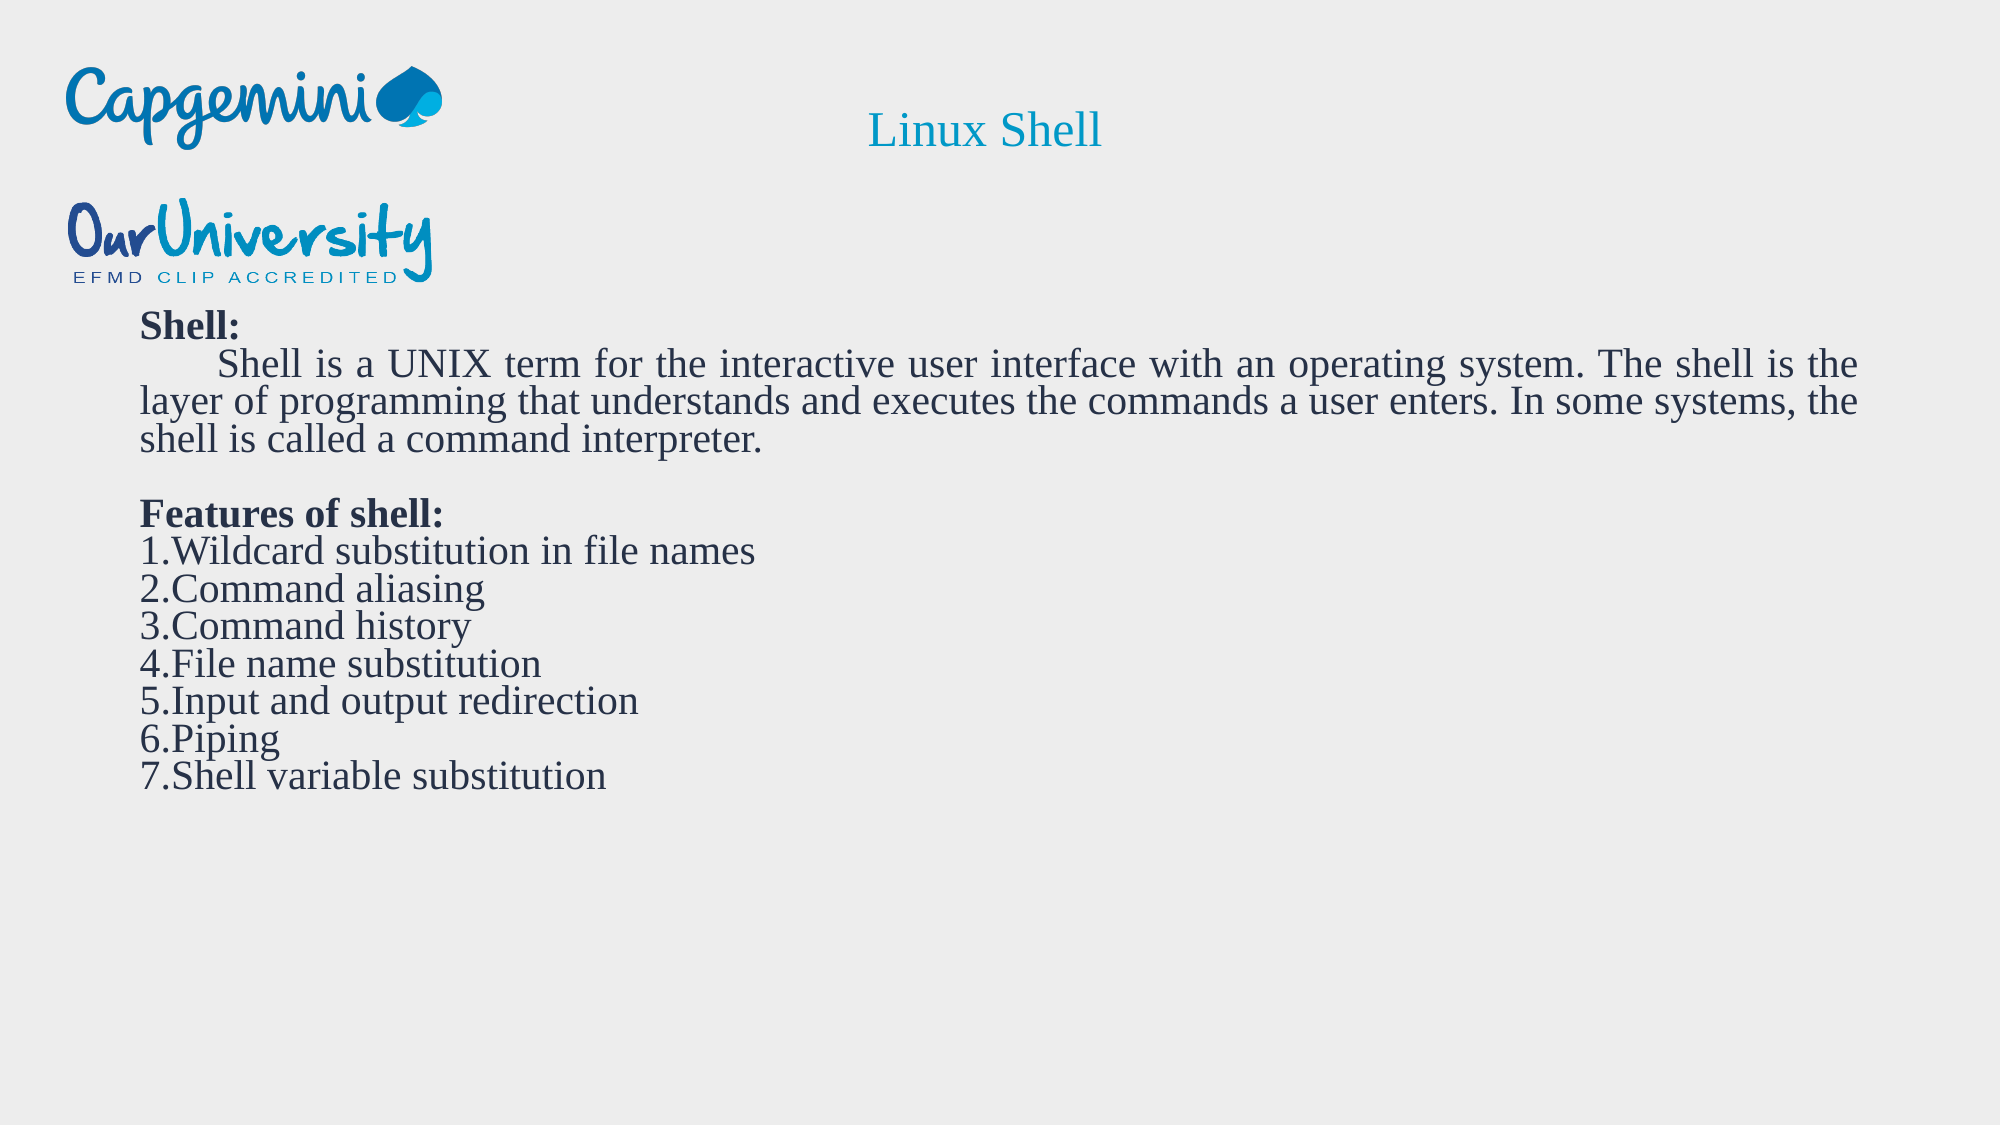

Linux Shell
Shell:
      Shell is a UNIX term for the interactive user interface with an operating system. The shell is the layer of programming that understands and executes the commands a user enters. In some systems, the shell is called a command interpreter.

Features of shell:
1.Wildcard substitution in file names
2.Command aliasing
3.Command history
4.File name substitution
5.Input and output redirection
6.Piping
7.Shell variable substitution